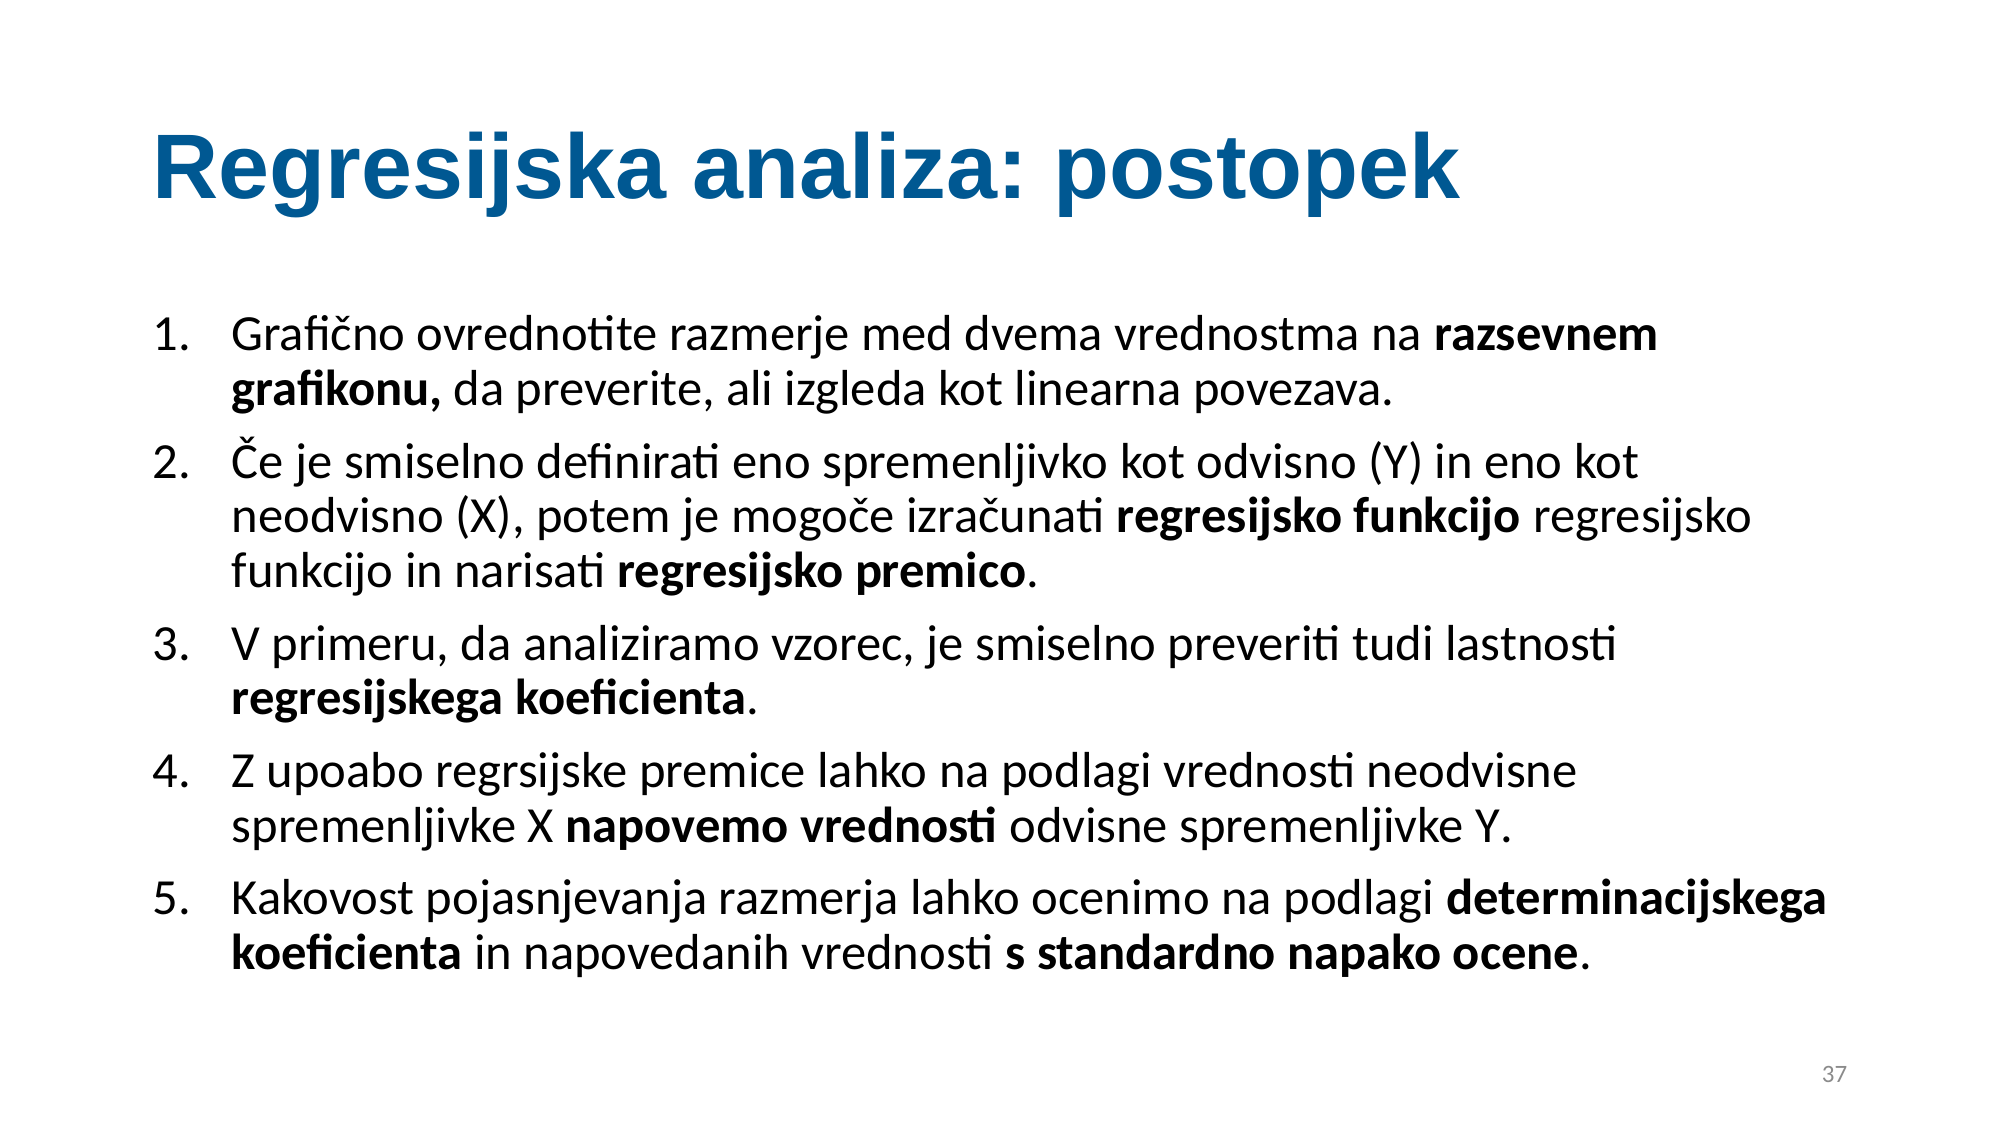

# Regresijska analiza: postopek
Grafično ovrednotite razmerje med dvema vrednostma na razsevnem grafikonu, da preverite, ali izgleda kot linearna povezava.
Če je smiselno definirati eno spremenljivko kot odvisno (Y) in eno kot neodvisno (X), potem je mogoče izračunati regresijsko funkcijo regresijsko funkcijo in narisati regresijsko premico.
V primeru, da analiziramo vzorec, je smiselno preveriti tudi lastnosti regresijskega koeficienta.
Z upoabo regrsijske premice lahko na podlagi vrednosti neodvisne spremenljivke X napovemo vrednosti odvisne spremenljivke Y.
Kakovost pojasnjevanja razmerja lahko ocenimo na podlagi determinacijskega koeficienta in napovedanih vrednosti s standardno napako ocene.
37